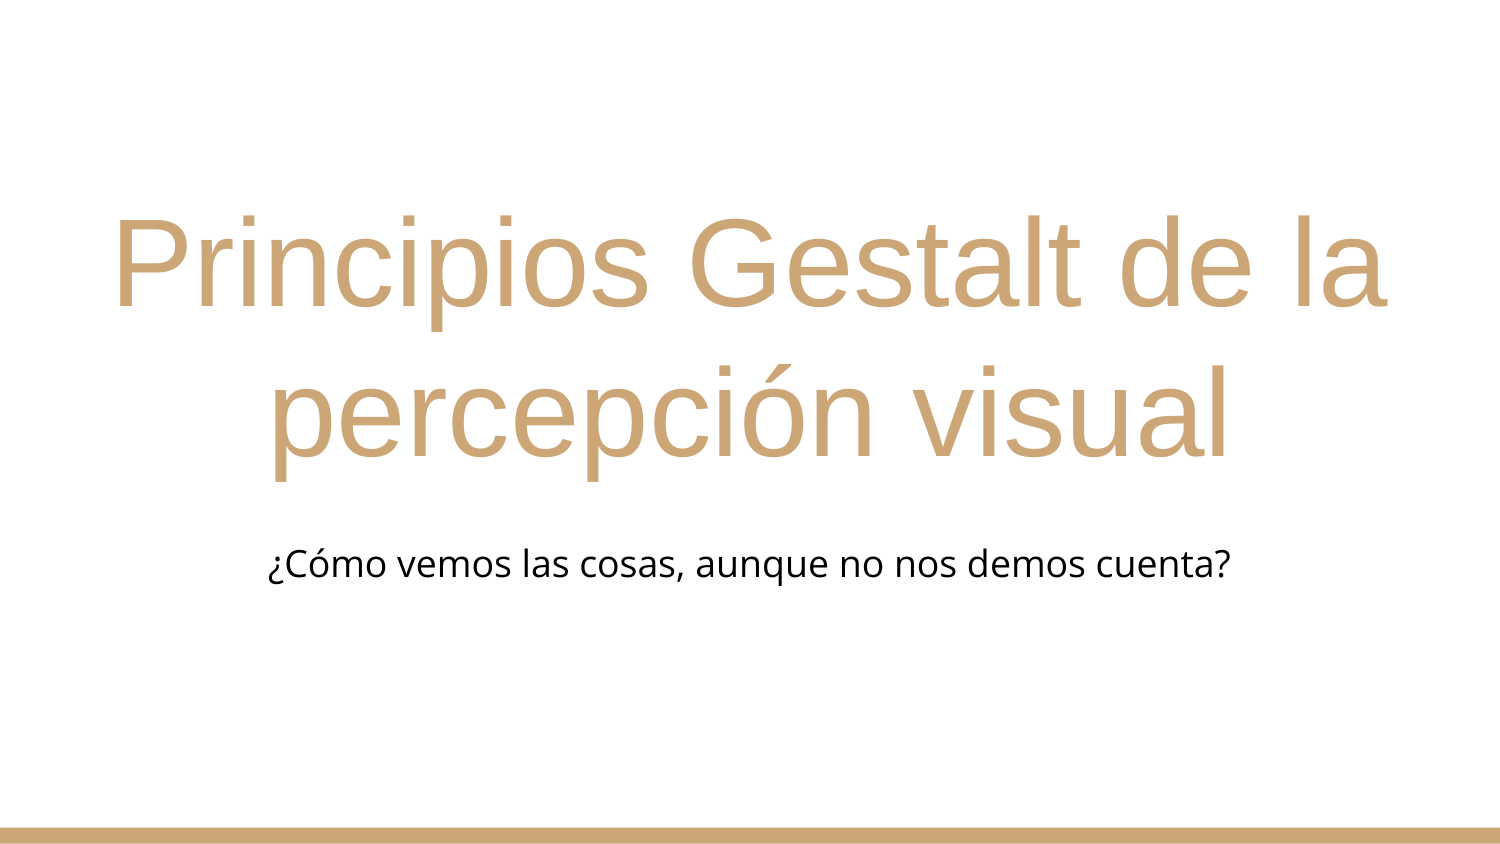

# Principios Gestalt de la percepción visual
¿Cómo vemos las cosas, aunque no nos demos cuenta?